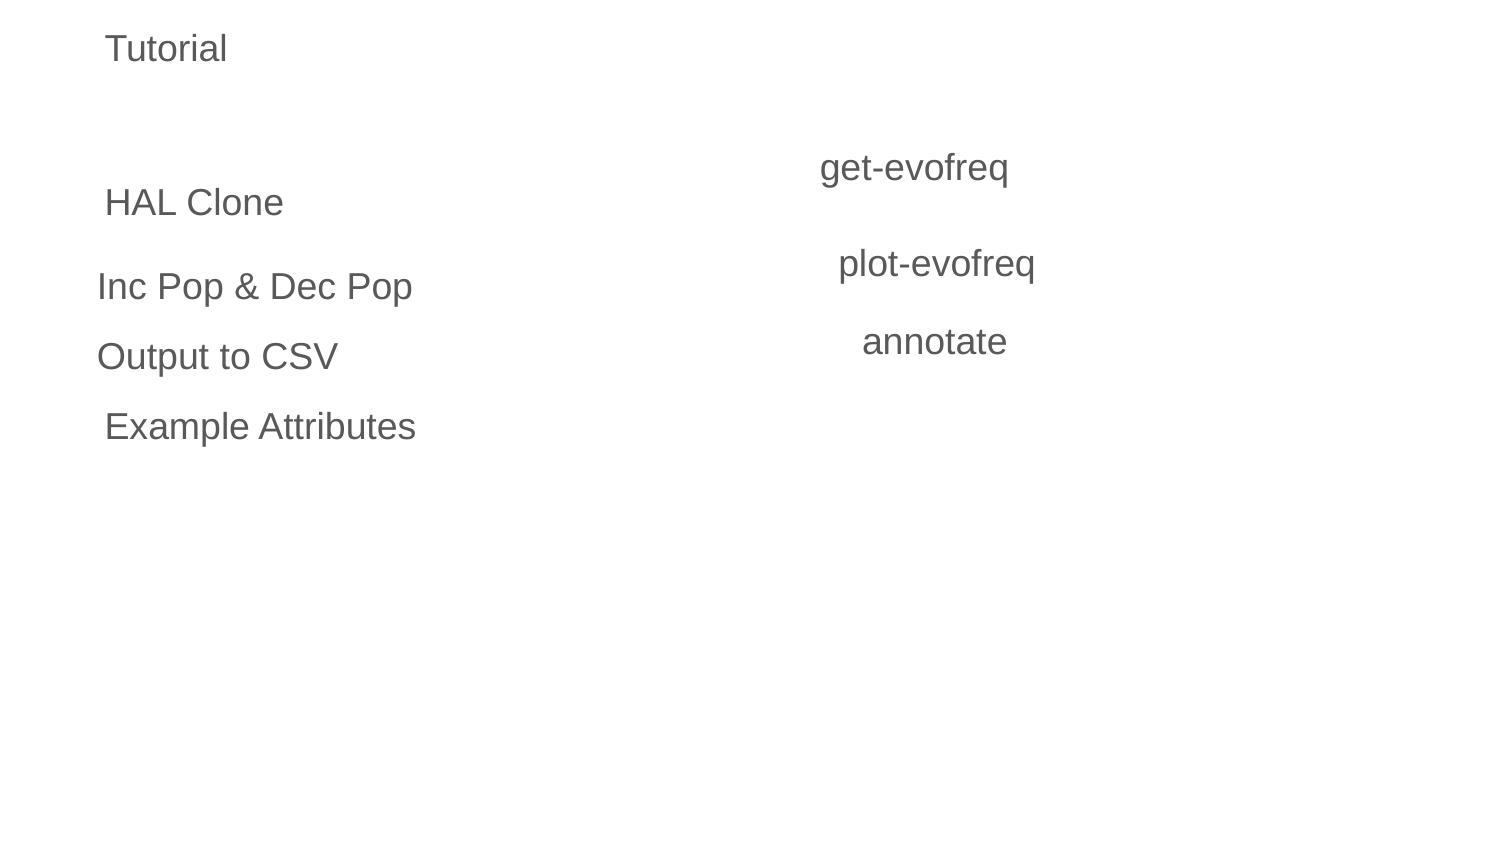

Tutorial
get-evofreq
HAL Clone
plot-evofreq
Inc Pop & Dec Pop
annotate
Output to CSV
Example Attributes